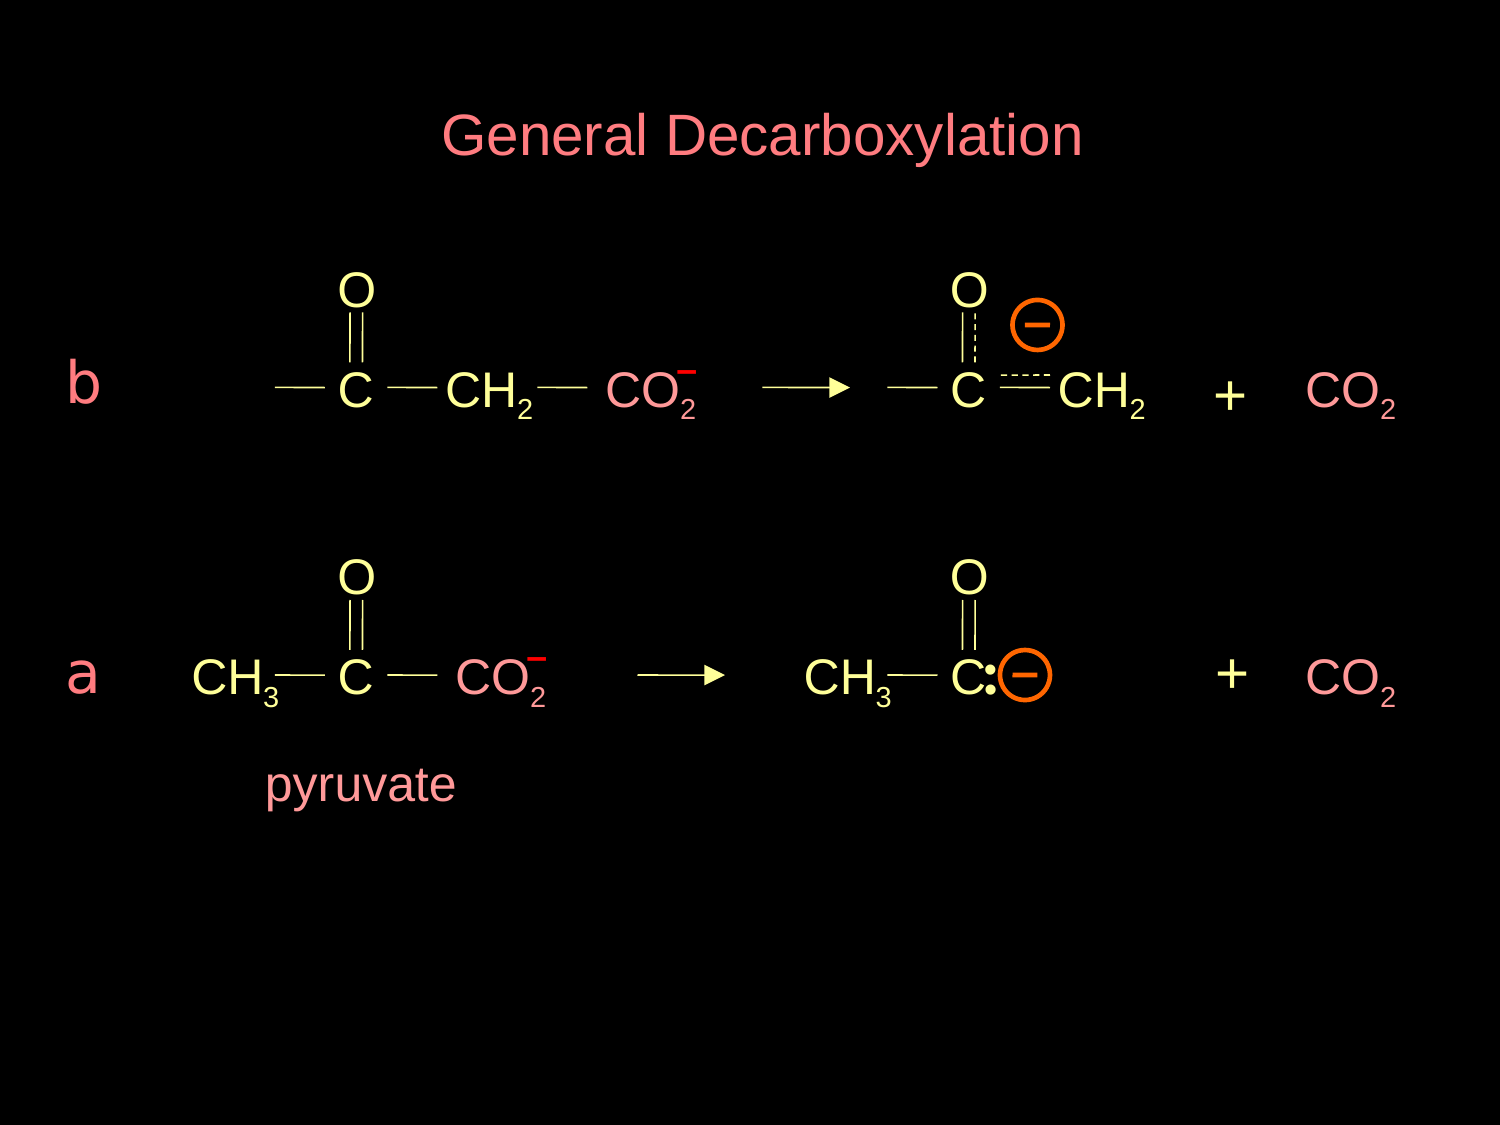

General Decarboxylation
O
O

β
–

C
CH2
CO2
C
CH2
+
CO2

O
O

–
α
+
CH3
C
CO2
CH3
C
•
•
CO2

pyruvate